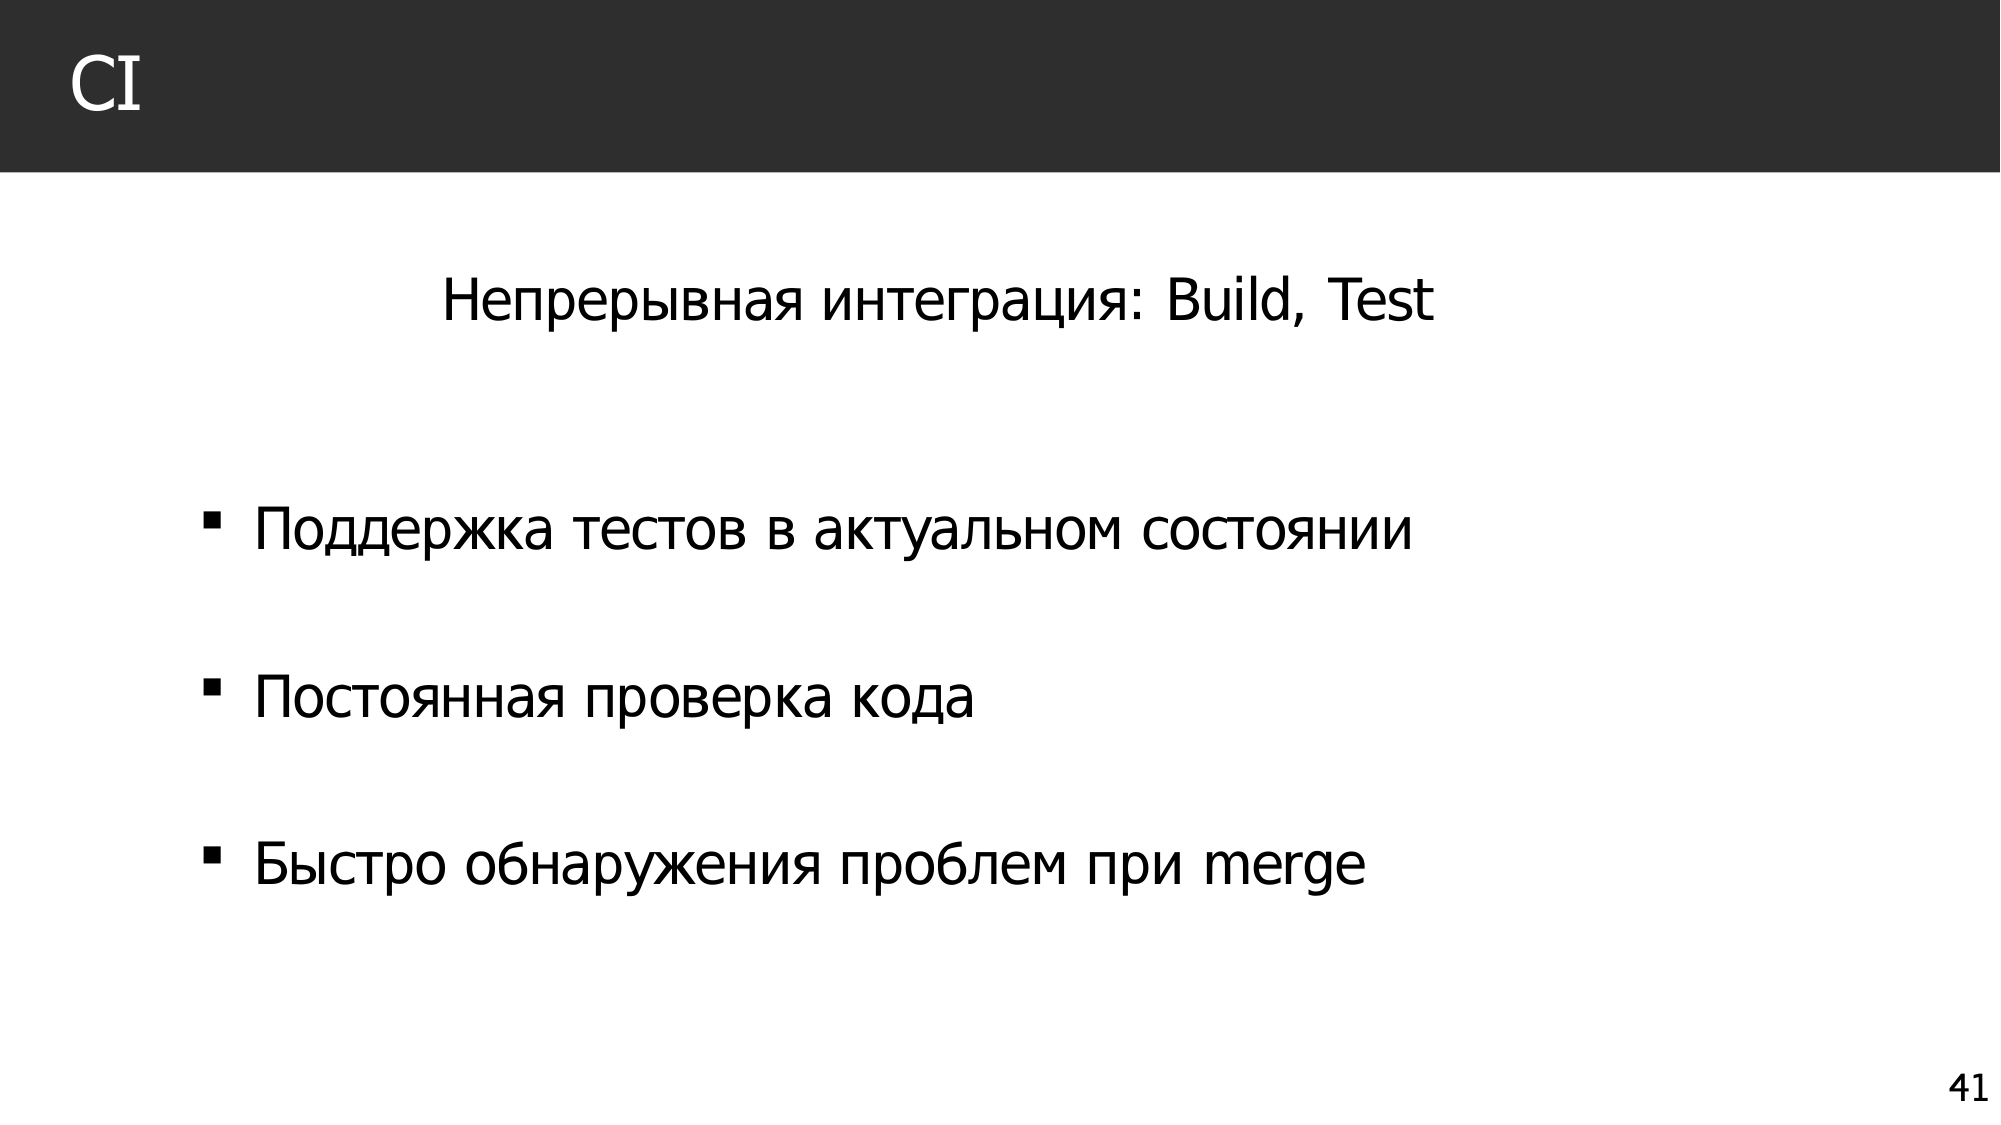

# CI
Непрерывная интеграция: Build, Test
 Поддержка тестов в актуальном состоянии

 Постоянная проверка кода

 Быстро обнаружения проблем при merge
41